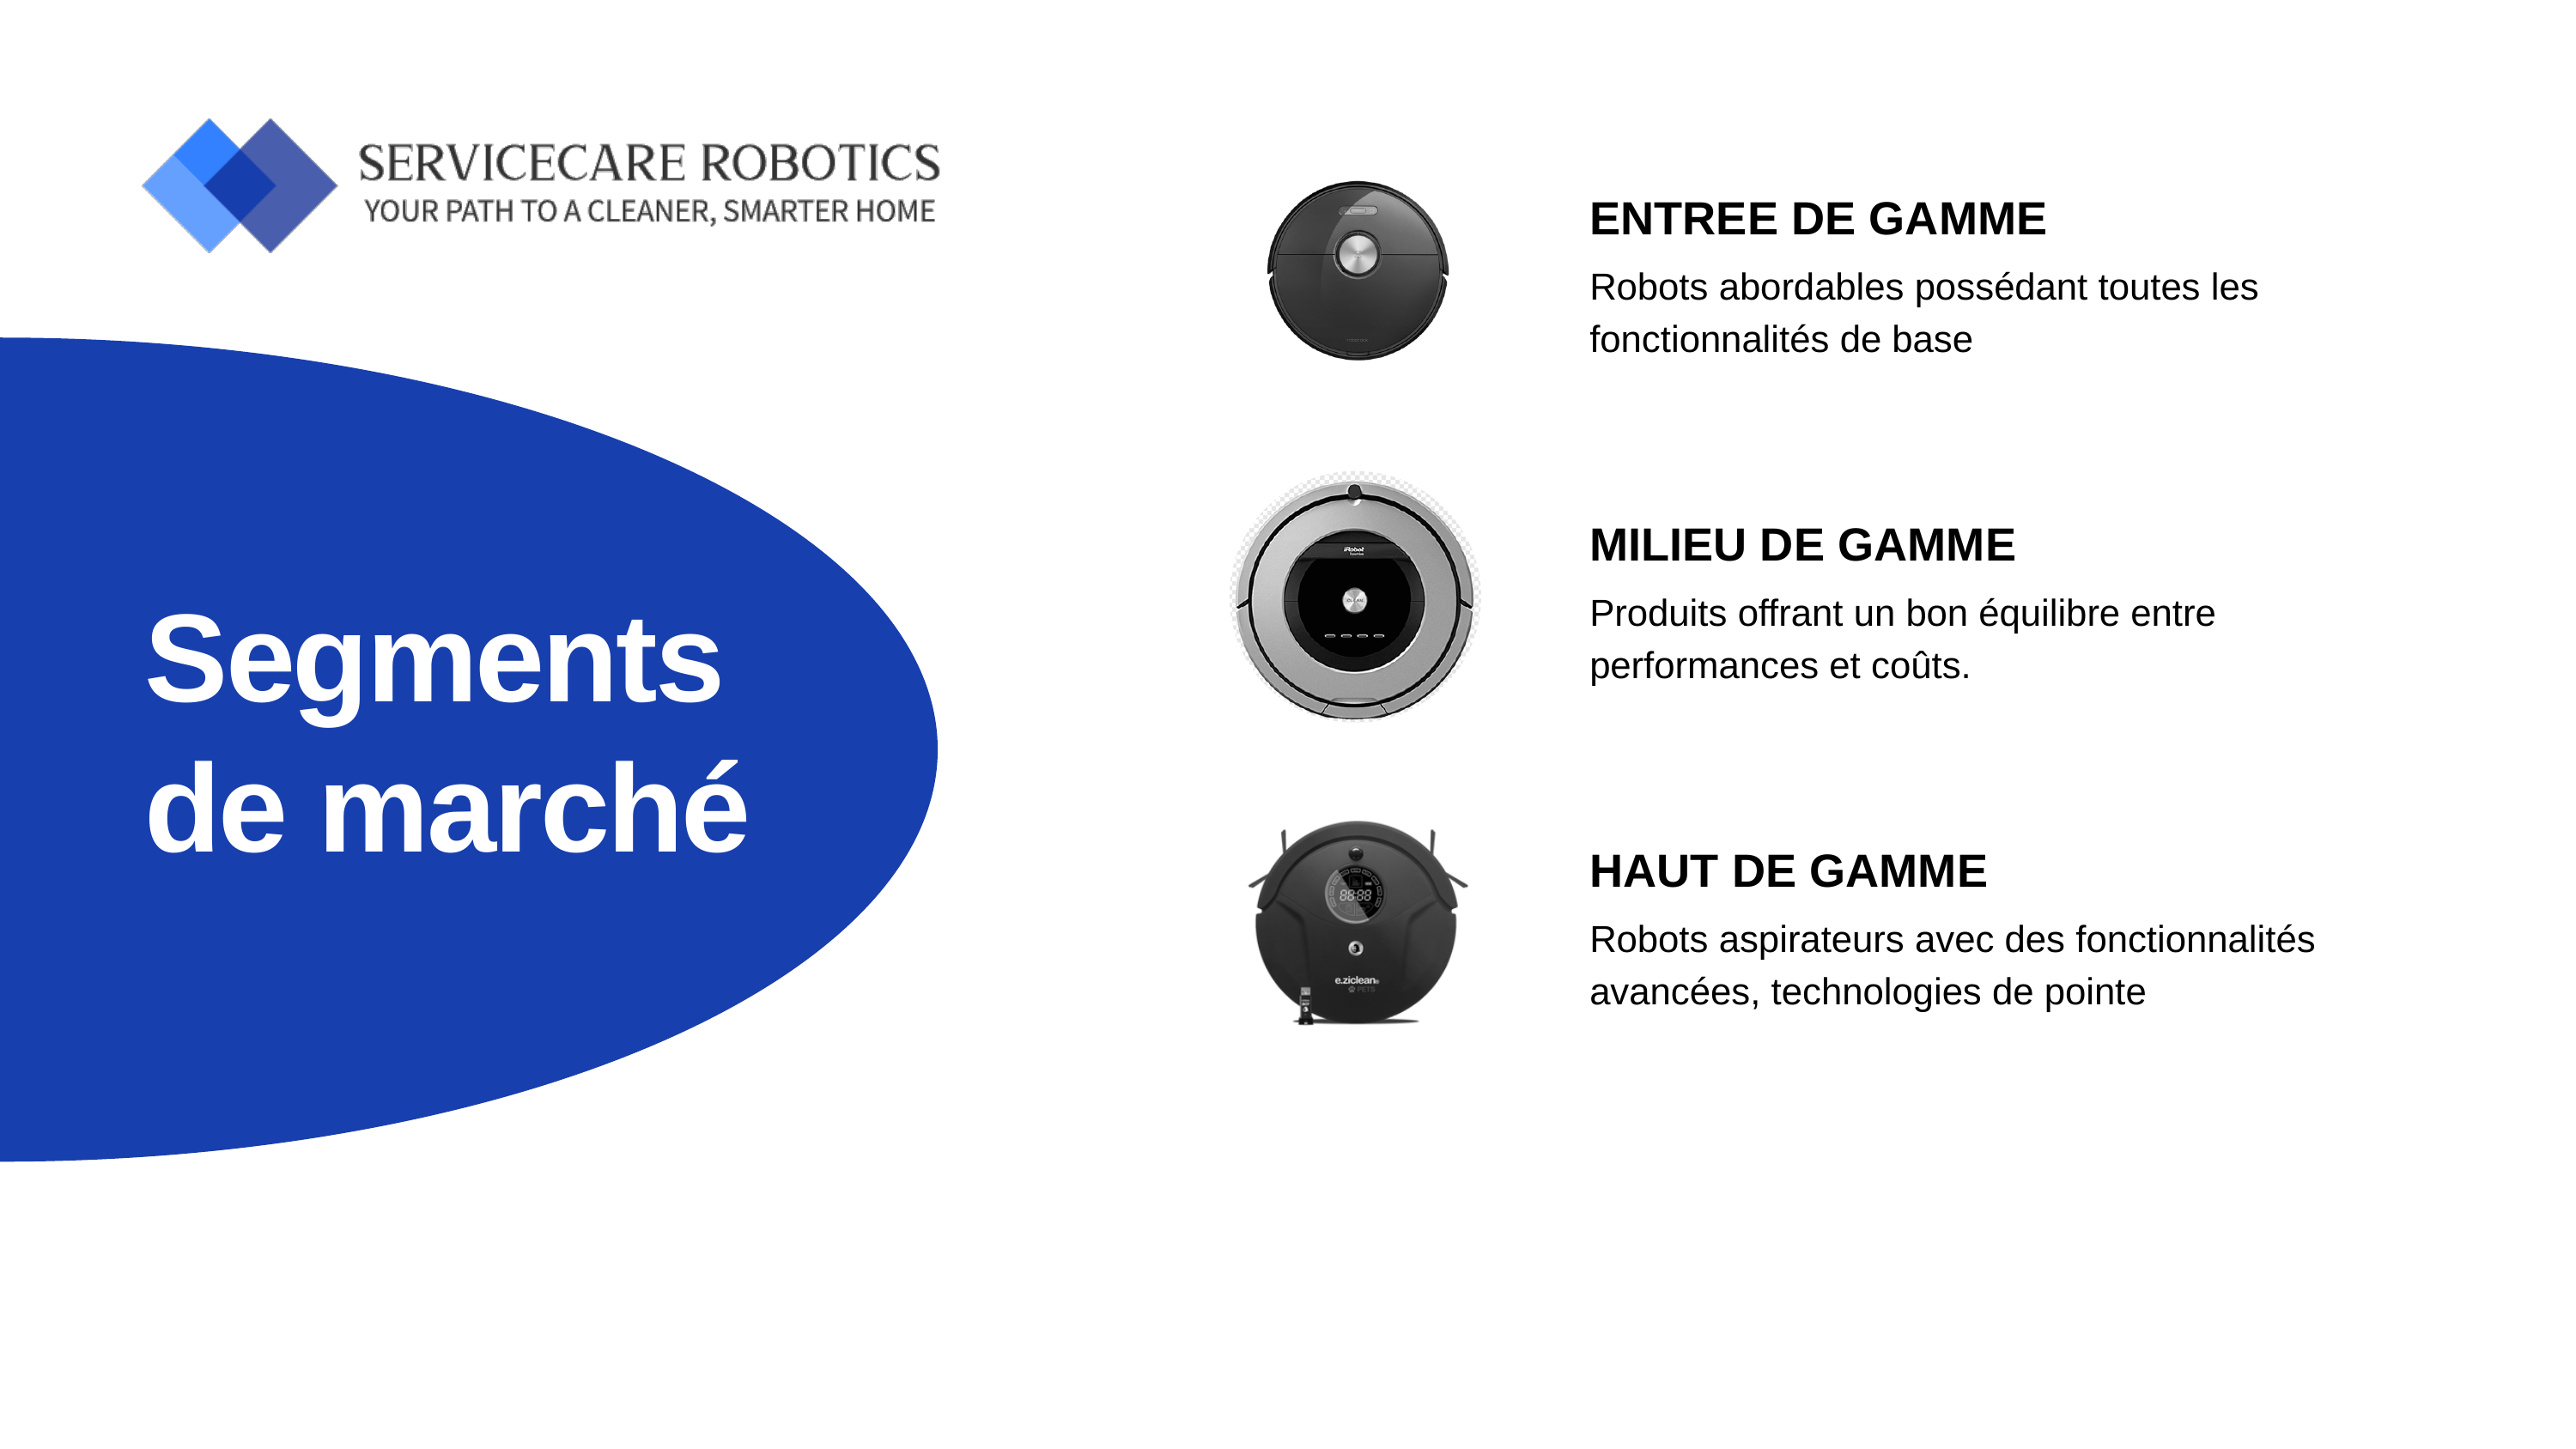

ENTREE DE GAMME
Robots abordables possédant toutes les fonctionnalités de base

MILIEU DE GAMME
Produits offrant un bon équilibre entre performances et coûts.
Segments
de marché

HAUT DE GAMME
Robots aspirateurs avec des fonctionnalités avancées, technologies de pointe